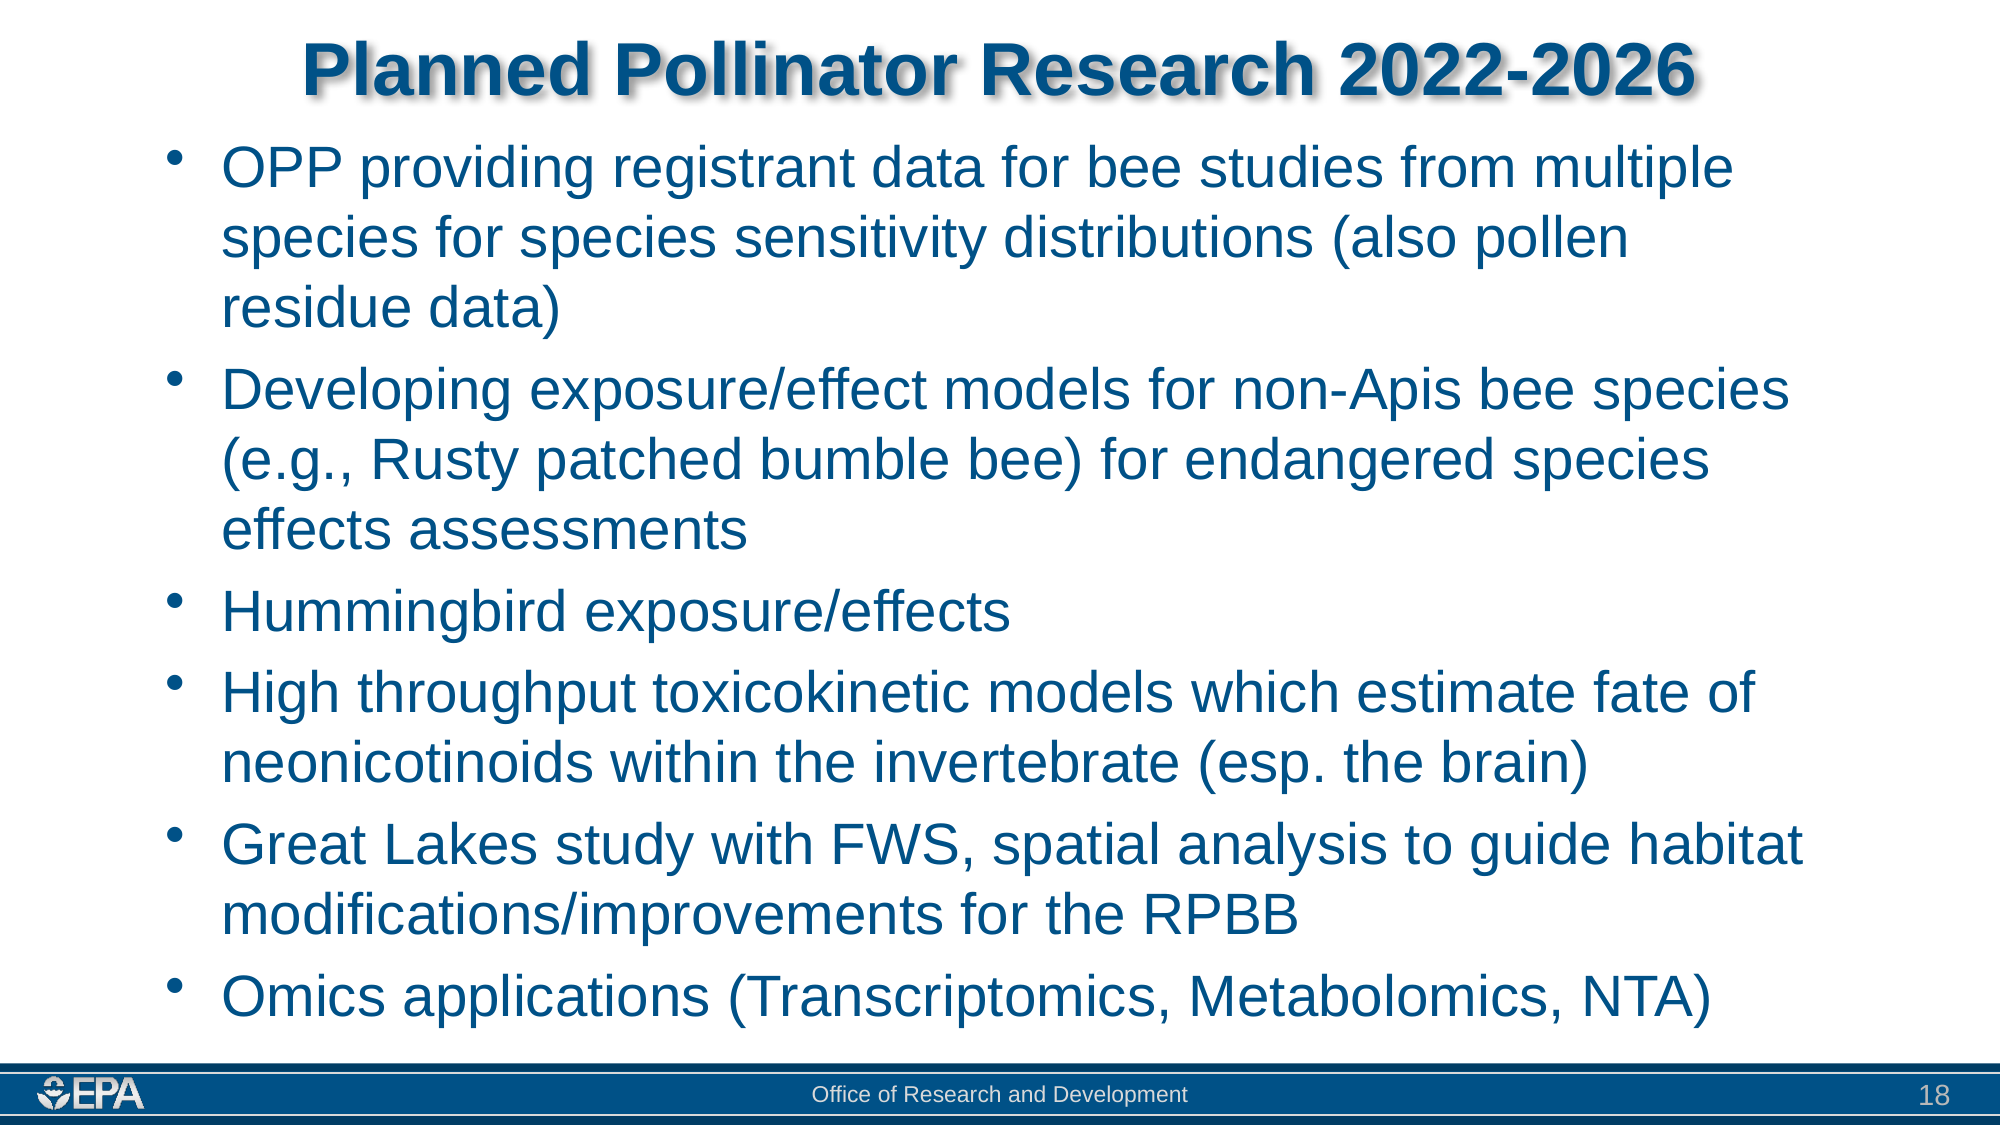

# Planned Pollinator Research 2022-2026
OPP providing registrant data for bee studies from multiple species for species sensitivity distributions (also pollen residue data)
Developing exposure/effect models for non-Apis bee species (e.g., Rusty patched bumble bee) for endangered species effects assessments
Hummingbird exposure/effects
High throughput toxicokinetic models which estimate fate of neonicotinoids within the invertebrate (esp. the brain)
Great Lakes study with FWS, spatial analysis to guide habitat modifications/improvements for the RPBB
Omics applications (Transcriptomics, Metabolomics, NTA)

18